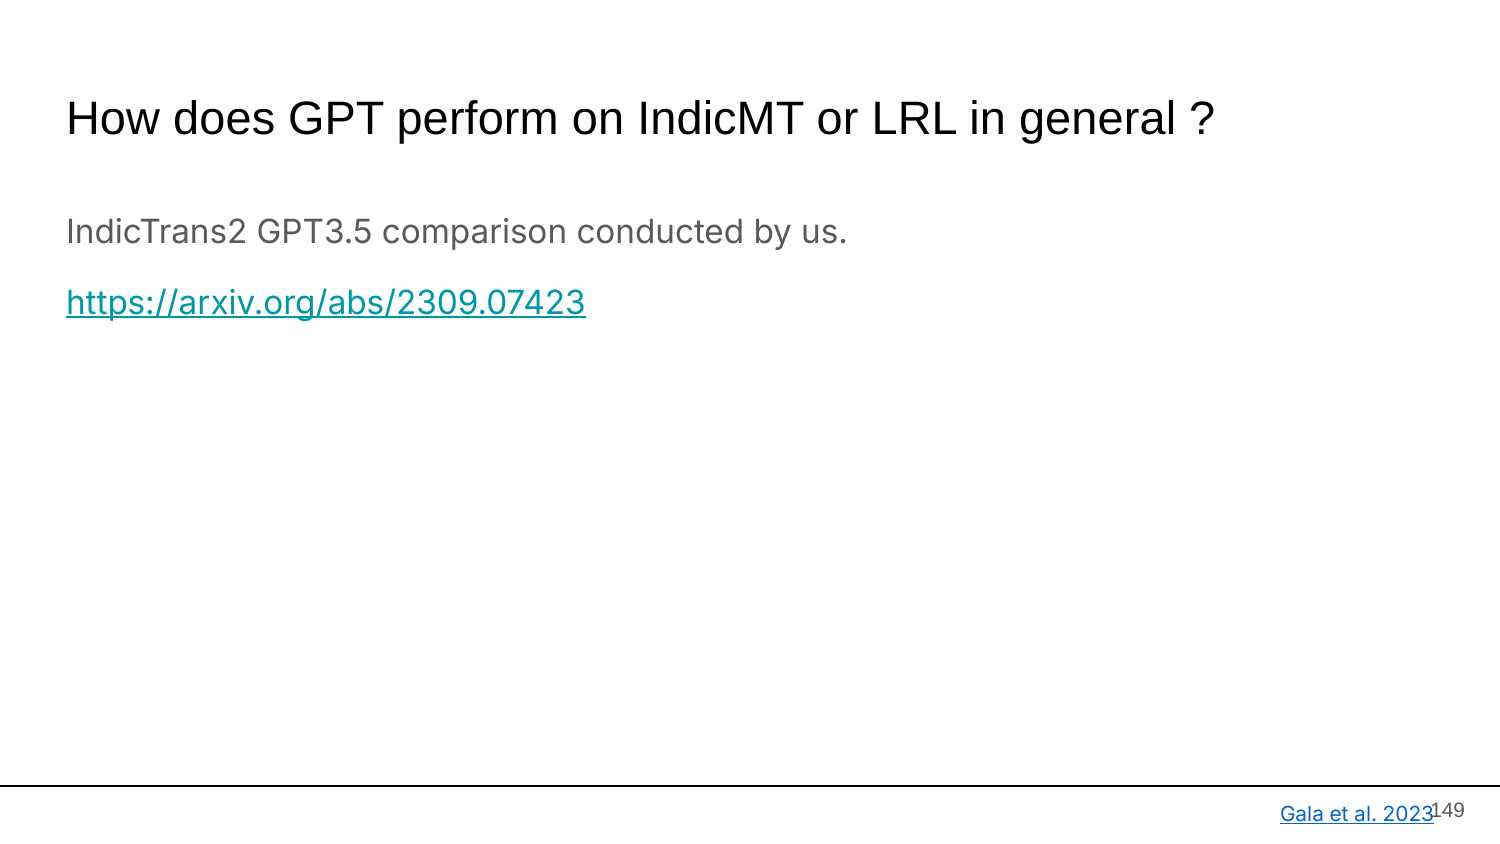

# How does GPT perform on IndicMT or LRL in general ?
IndicTrans2 GPT3.5 comparison conducted by us.
https://arxiv.org/abs/2309.07423

149
Gala et al. 2023